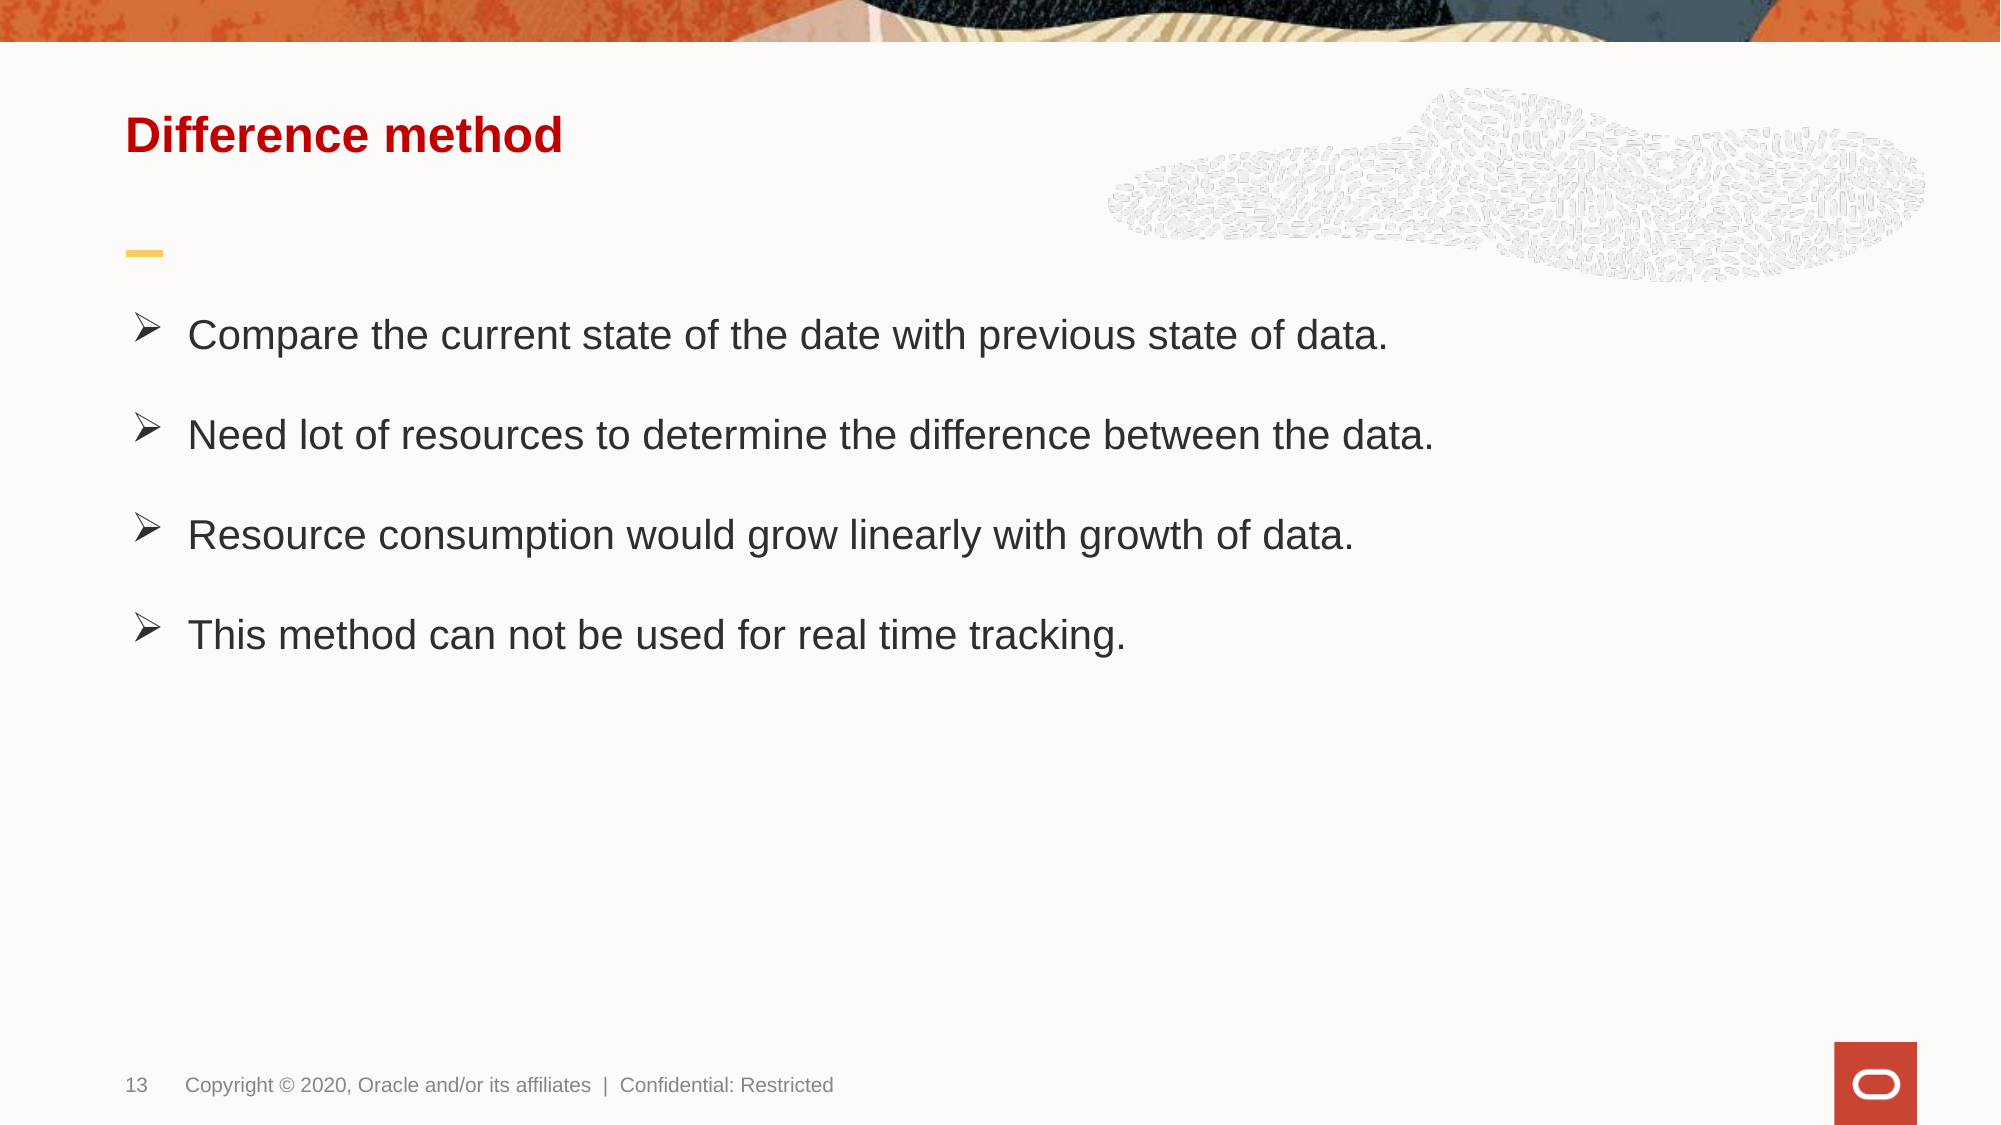

# Difference method
Compare the current state of the date with previous state of data.

Need lot of resources to determine the difference between the data.

Resource consumption would grow linearly with growth of data.

This method can not be used for real time tracking.

13
Copyright © 2020, Oracle and/or its affiliates  |  Confidential: Restricted